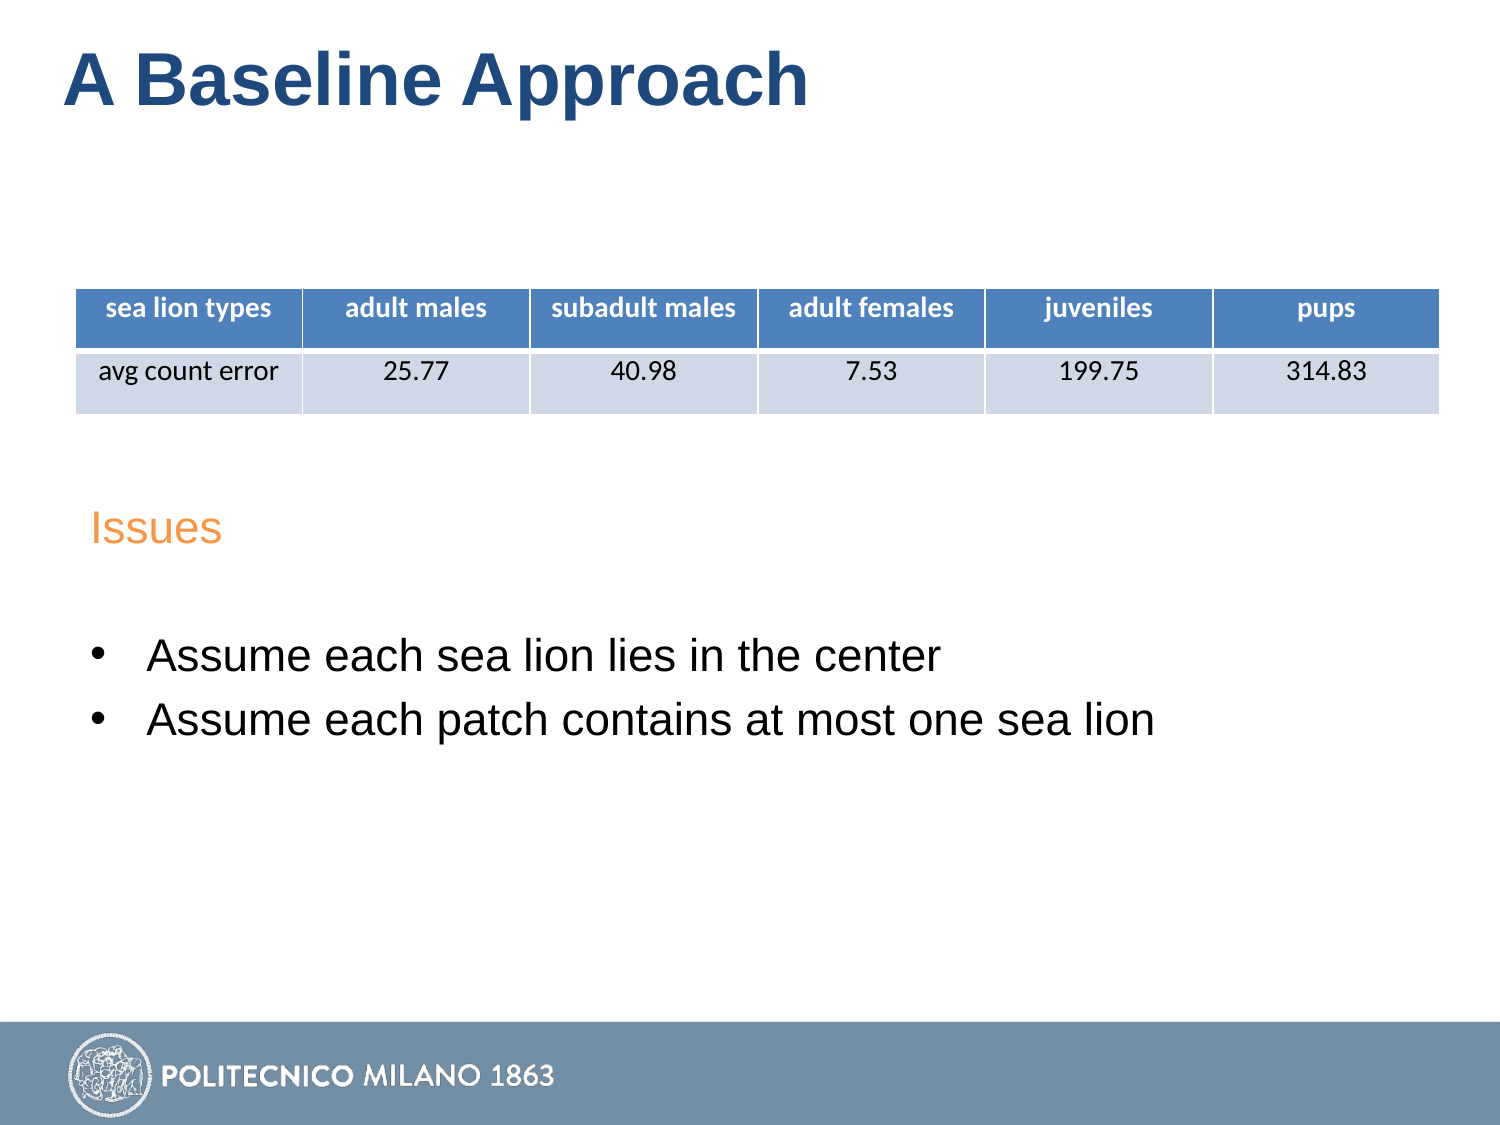

# A Baseline Approach
| sea lion types | adult males | subadult males | adult females | juveniles | pups |
| --- | --- | --- | --- | --- | --- |
| avg count error | 25.77 | 40.98 | 7.53 | 199.75 | 314.83 |
Issues

Assume each sea lion lies in the center
Assume each patch contains at most one sea lion